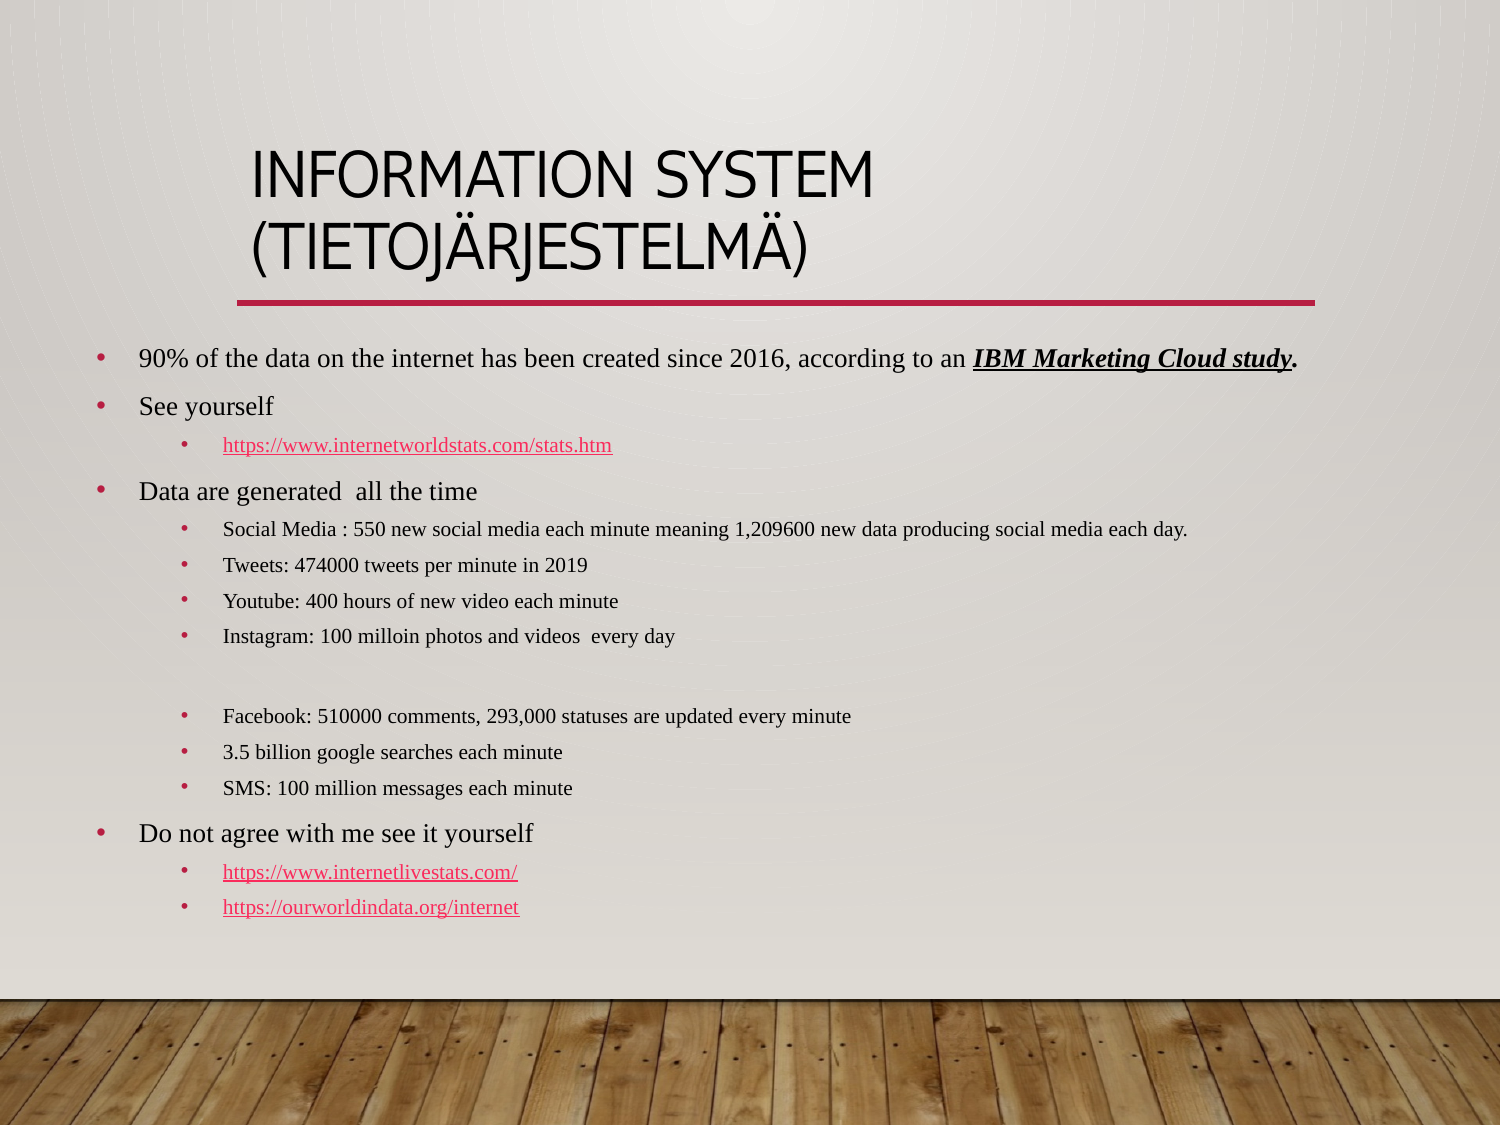

# Information system (tietojärjestelmä)
90% of the data on the internet has been created since 2016, according to an IBM Marketing Cloud study.
See yourself
https://www.internetworldstats.com/stats.htm
Data are generated  all the time
Social Media : 550 new social media each minute meaning 1,209600 new data producing social media each day.
Tweets: 474000 tweets per minute in 2019
Youtube: 400 hours of new video each minute
Instagram: 100 milloin photos and videos  every day

Facebook: 510000 comments, 293,000 statuses are updated every minute
3.5 billion google searches each minute
SMS: 100 million messages each minute
Do not agree with me see it yourself
https://www.internetlivestats.com/
https://ourworldindata.org/internet